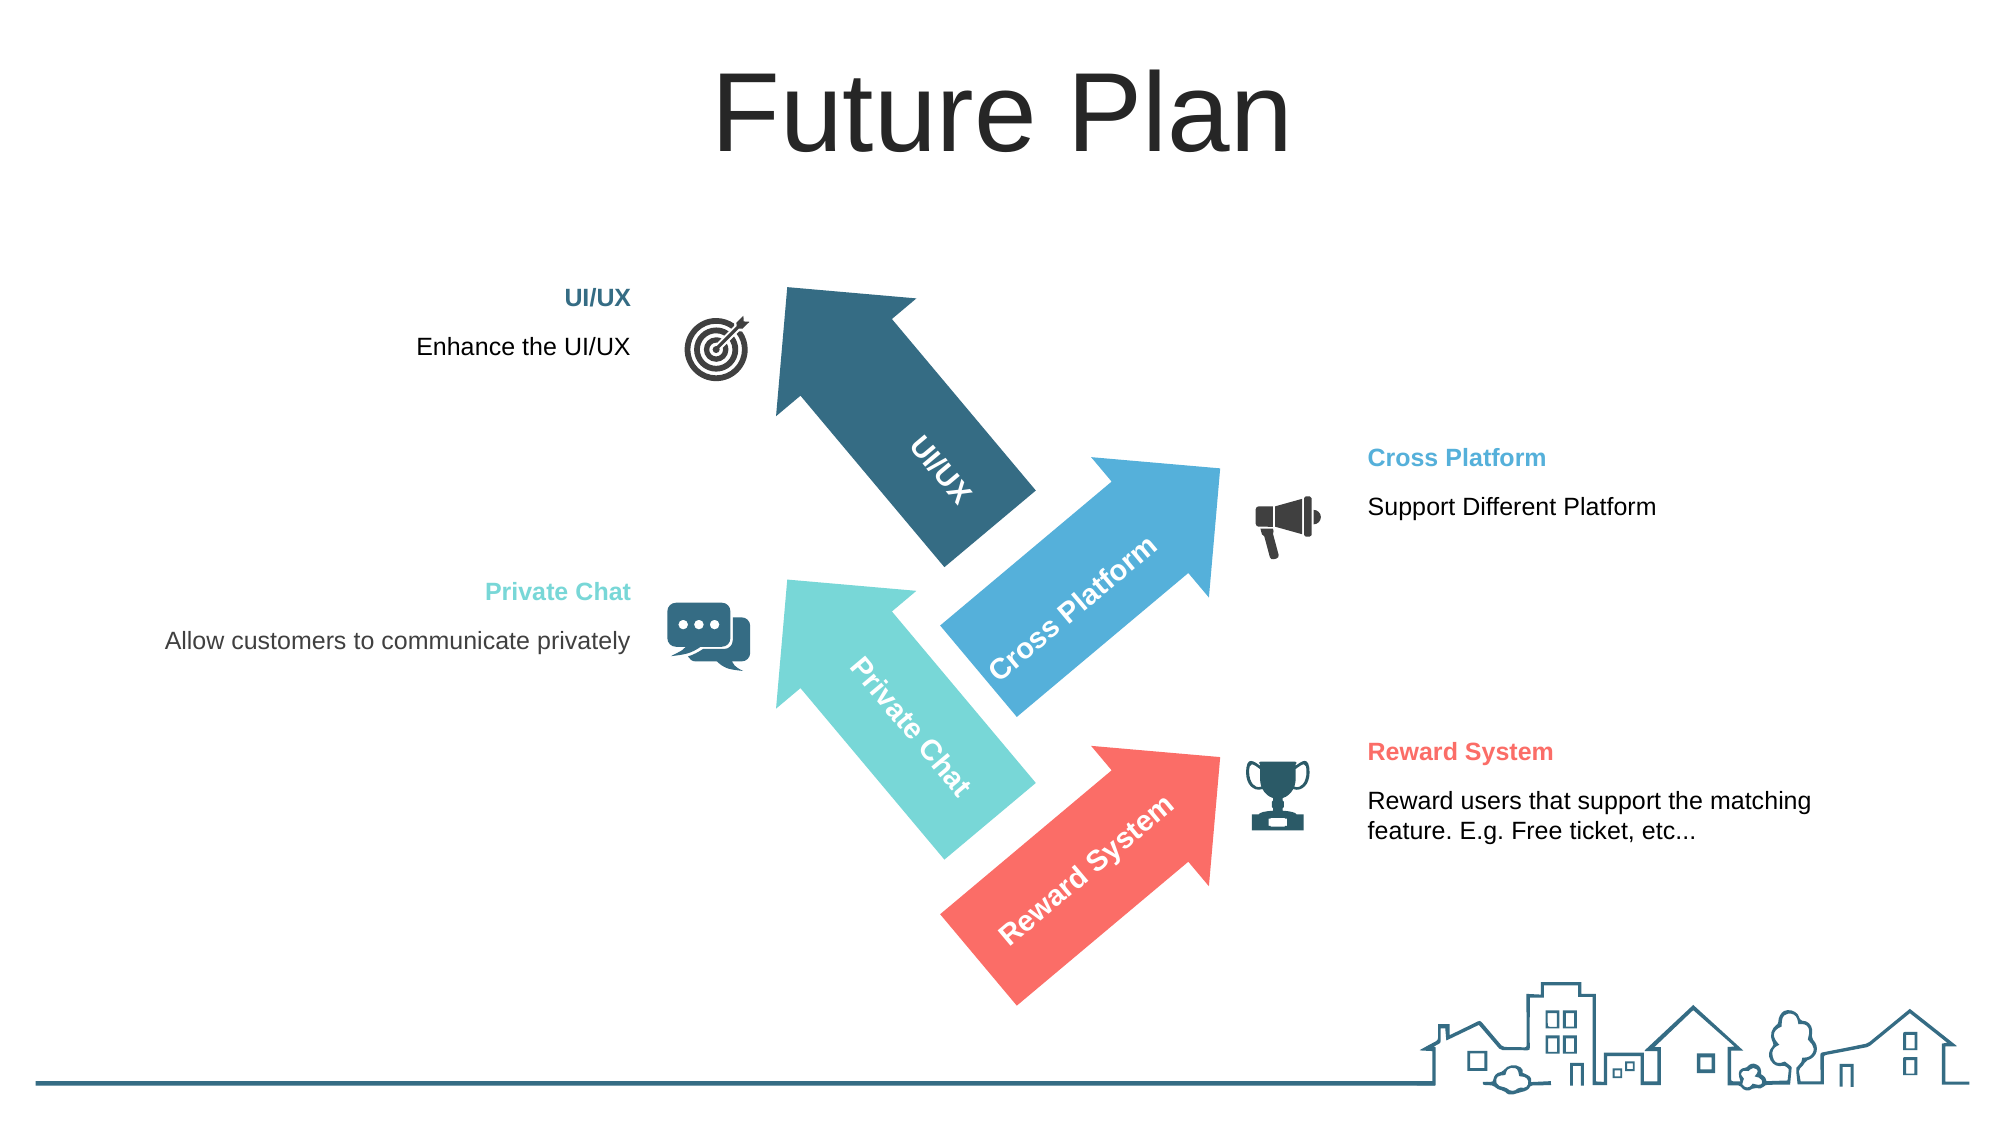

Future Plan
UI/UX
Enhance the UI/UX

UI/UX
Cross Platform
Support Different Platform

Cross Platform

Private Chat
Allow customers to communicate privately

Private Chat
Reward System
Reward users that support the matching feature. E.g. Free ticket, etc...

Reward System